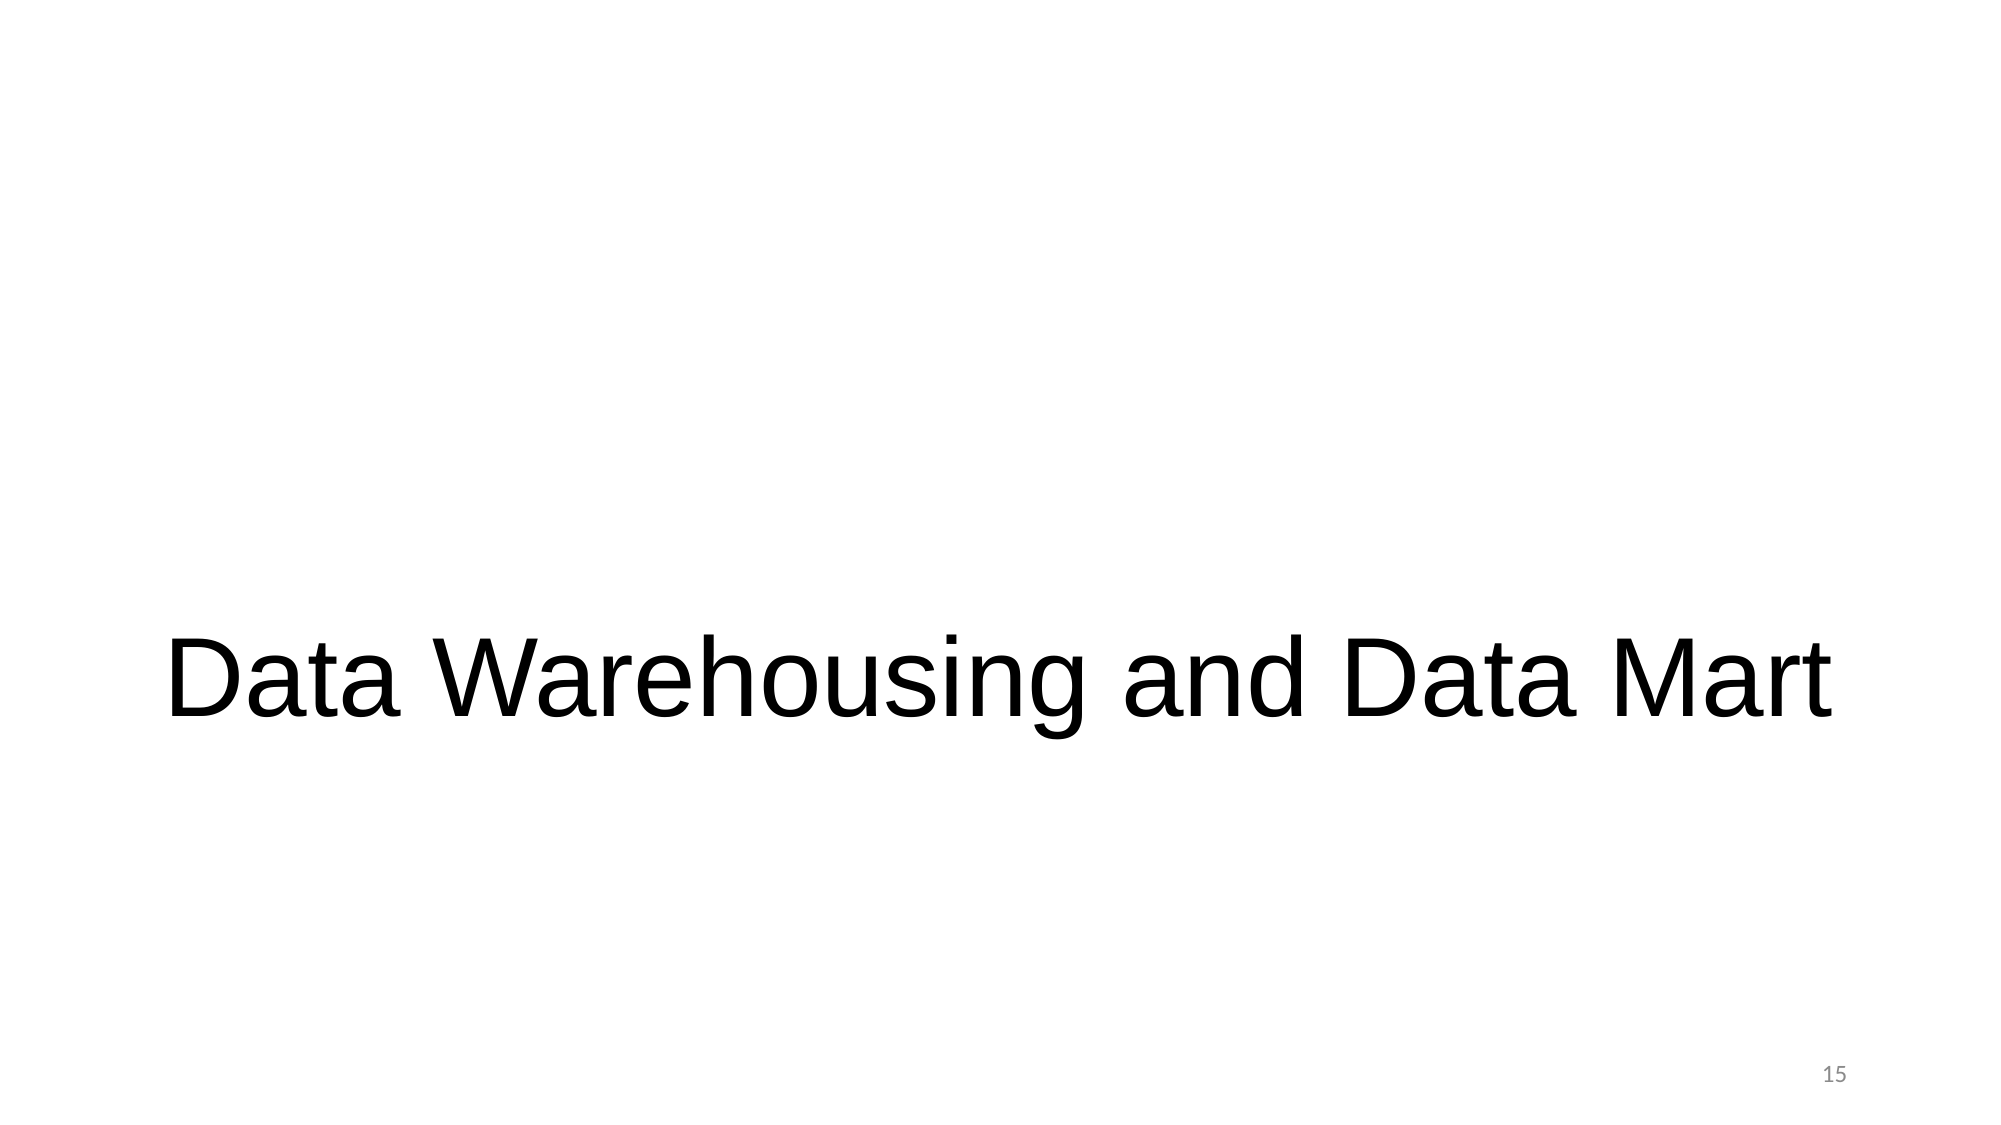

# Data Warehousing and Data Mart

15